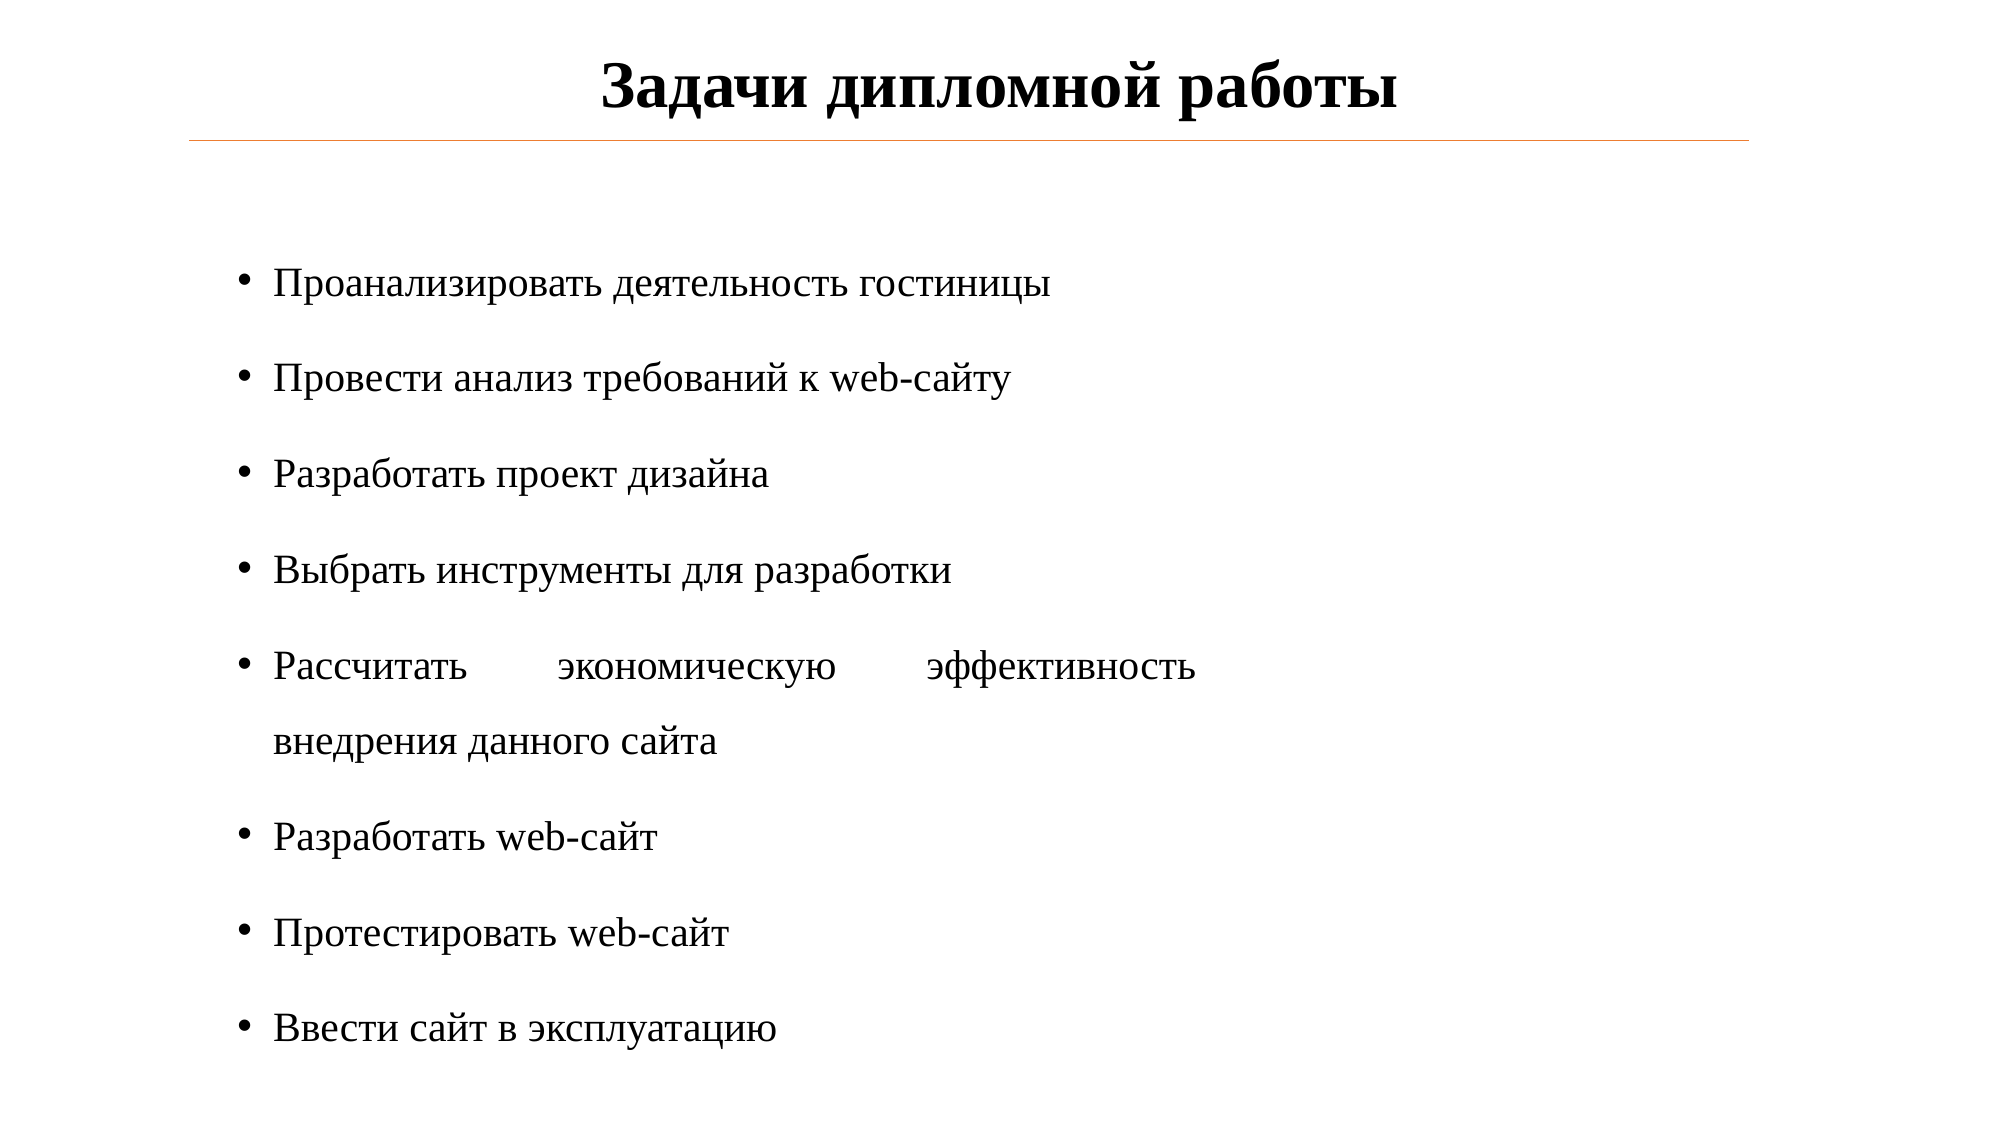

# Задачи дипломной работы
Проанализировать деятельность гостиницы
Провести анализ требований к web-сайту
Разработать проект дизайна
Выбрать инструменты для разработки
Рассчитать экономическую эффективность внедрения данного сайта
Разработать web-сайт
Протестировать web-сайт
Ввести сайт в эксплуатацию